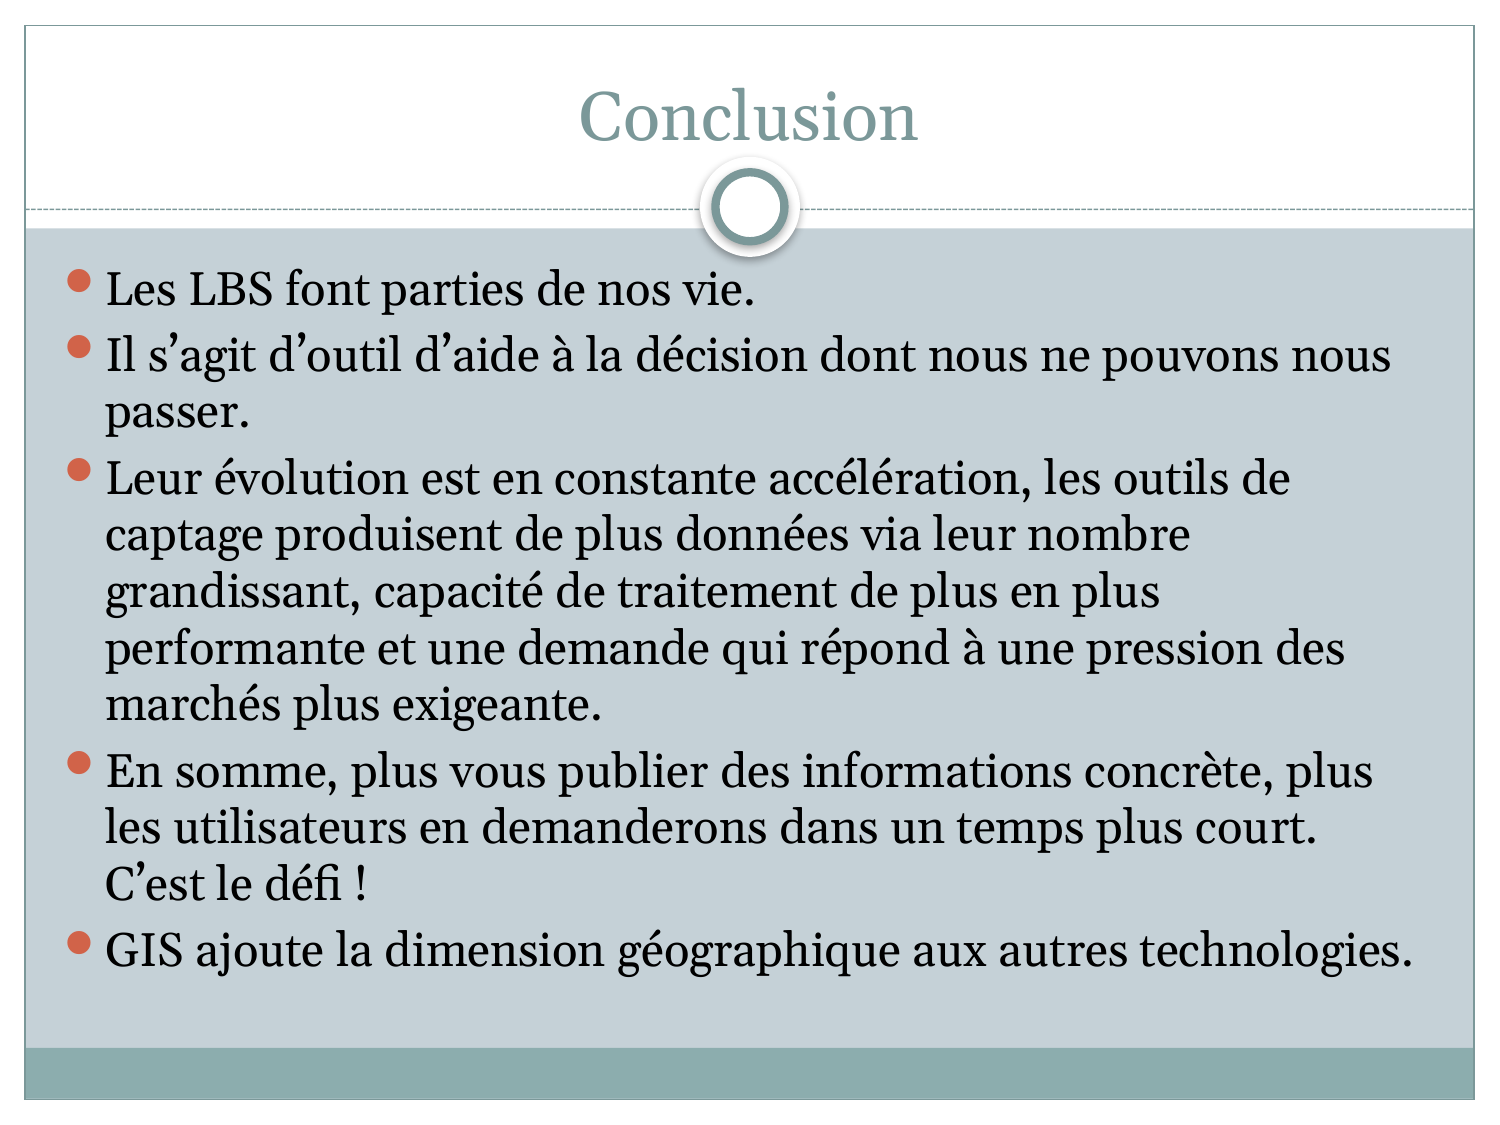

# Conclusion
Les LBS font parties de nos vie.
Il s’agit d’outil d’aide à la décision dont nous ne pouvons nous passer.
Leur évolution est en constante accélération, les outils de captage produisent de plus données via leur nombre grandissant, capacité de traitement de plus en plus performante et une demande qui répond à une pression des marchés plus exigeante.
En somme, plus vous publier des informations concrète, plus les utilisateurs en demanderons dans un temps plus court. C’est le défi !
GIS ajoute la dimension géographique aux autres technologies.